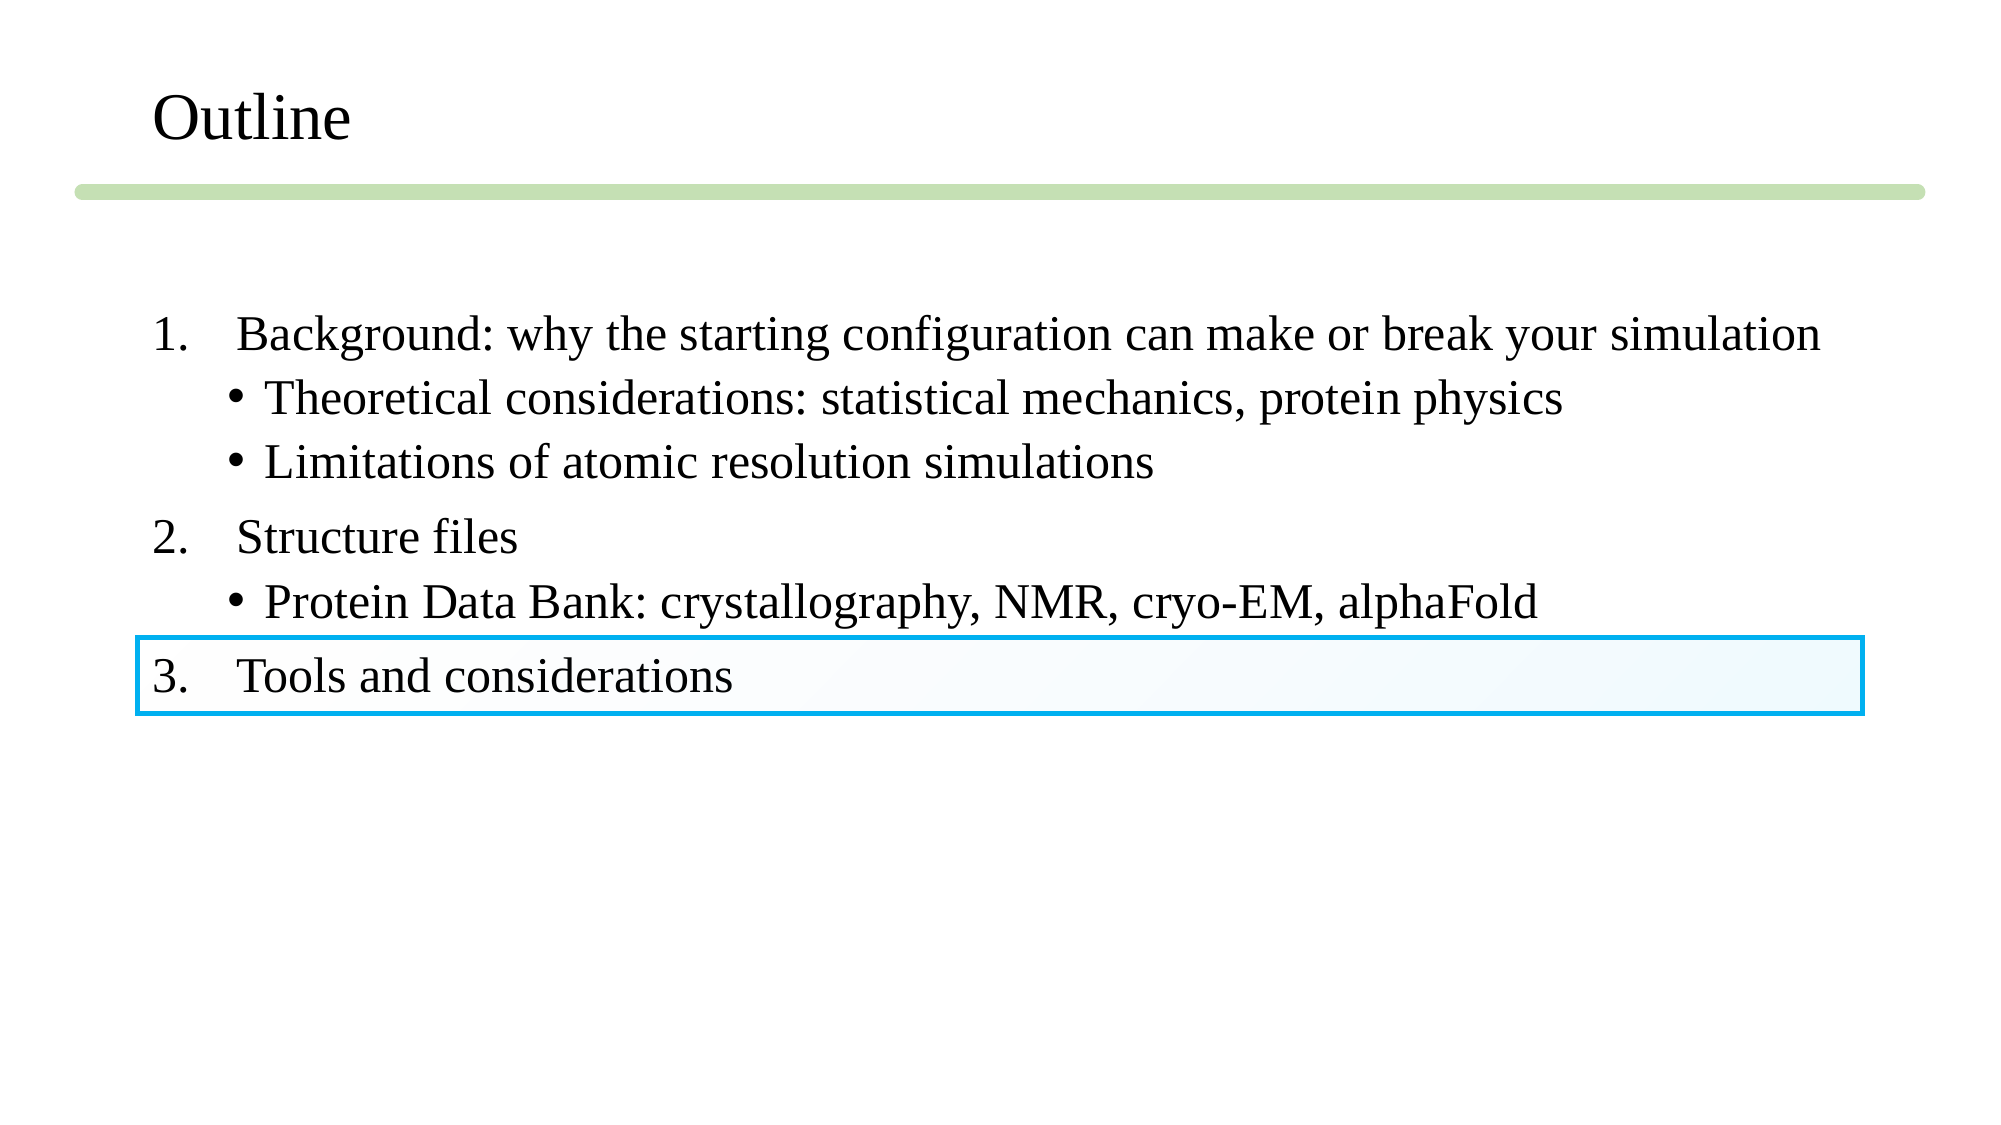

Outline
Background: why the starting configuration can make or break your simulation
Theoretical considerations: statistical mechanics, protein physics
Limitations of atomic resolution simulations
Structure files
Protein Data Bank: crystallography, NMR, cryo-EM, alphaFold
Tools and considerations